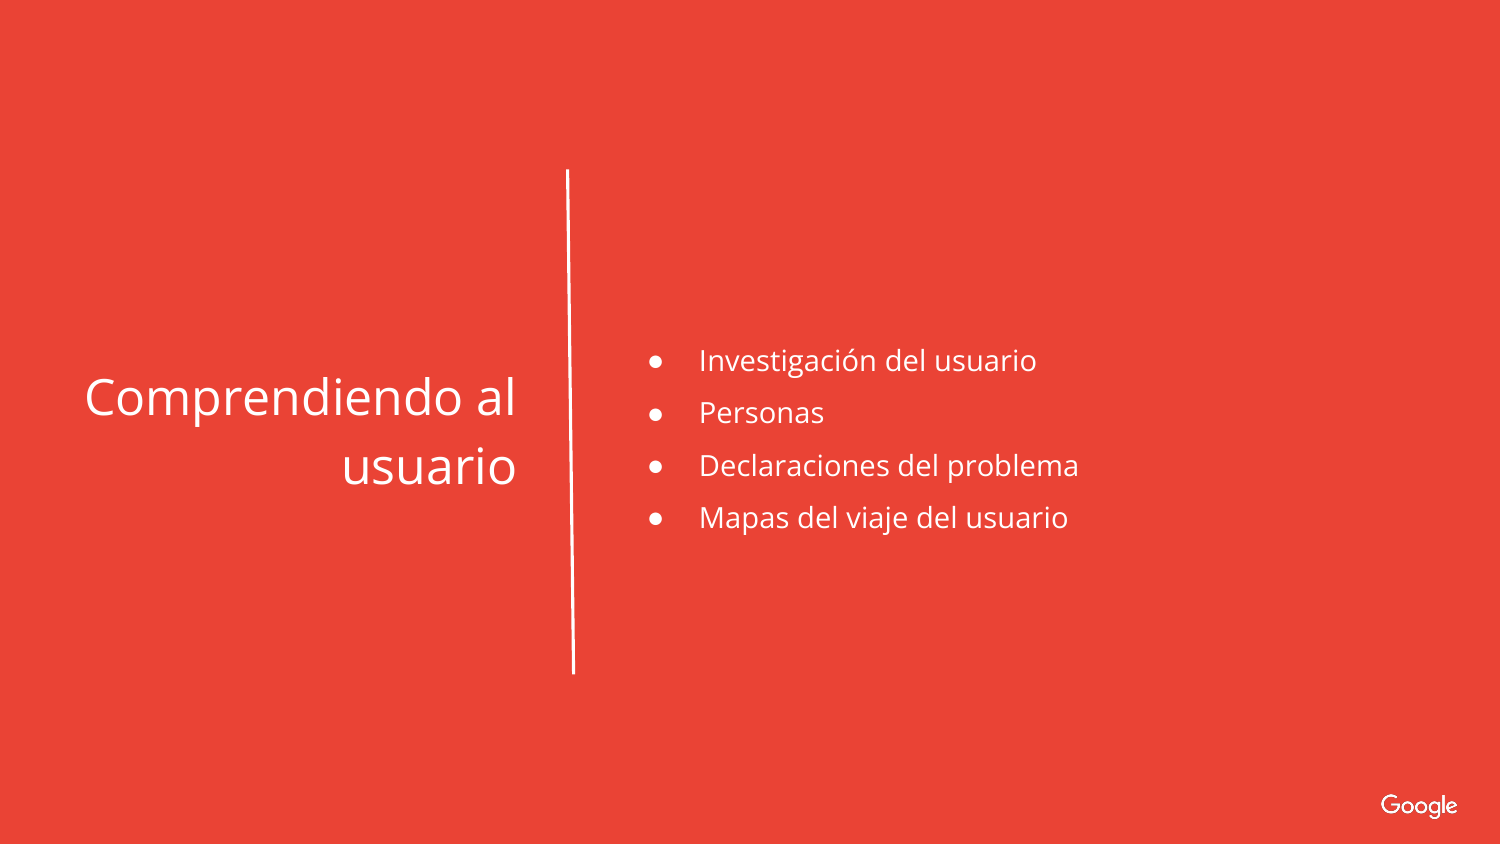

Investigación del usuario
Personas
Declaraciones del problema
Mapas del viaje del usuario
Comprendiendo al usuario